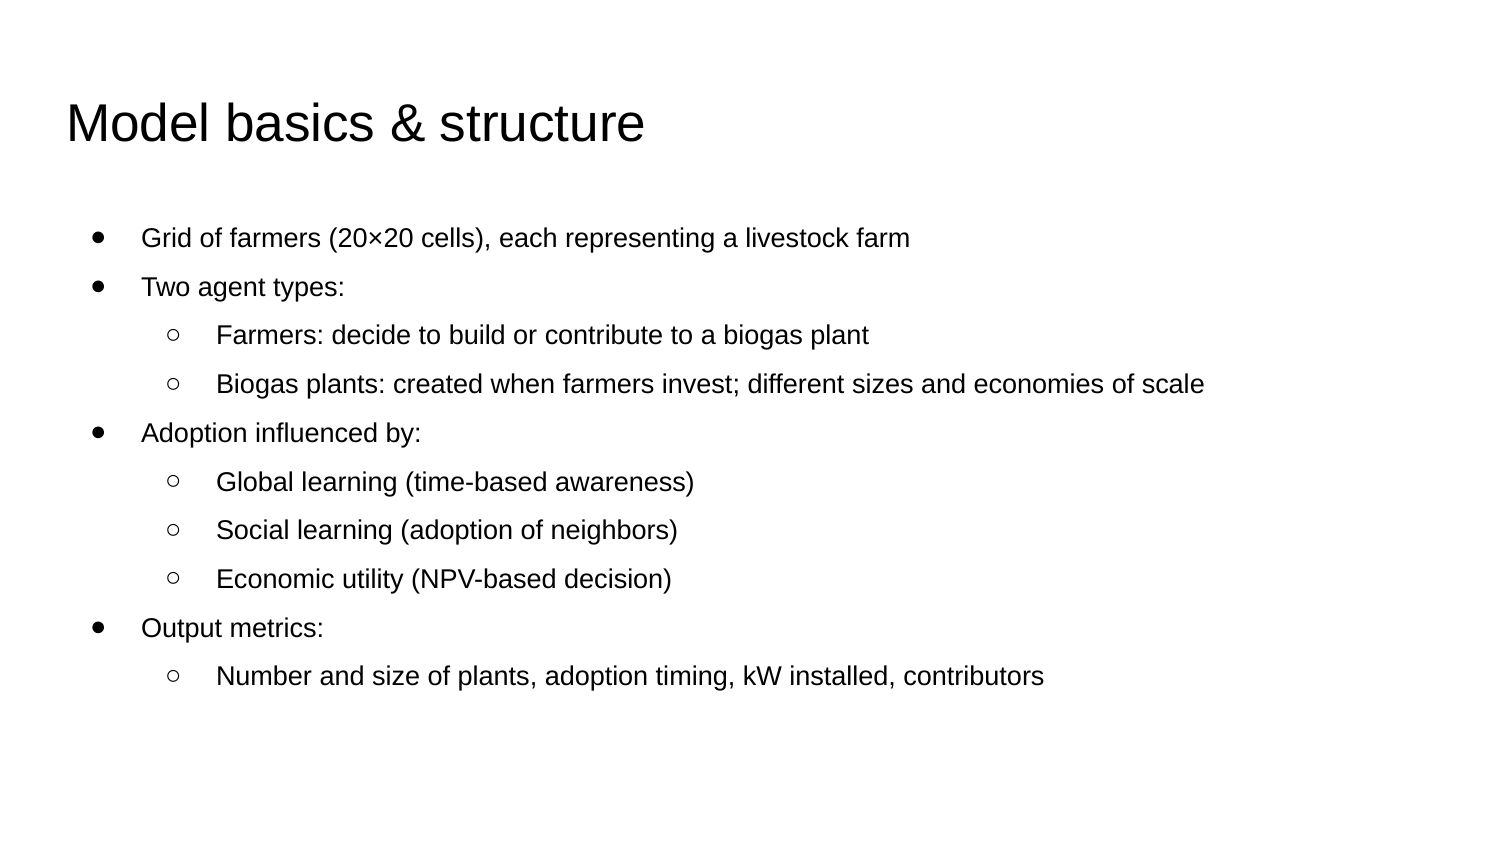

# Model basics & structure
Grid of farmers (20×20 cells), each representing a livestock farm
Two agent types:
Farmers: decide to build or contribute to a biogas plant
Biogas plants: created when farmers invest; different sizes and economies of scale
Adoption influenced by:
Global learning (time-based awareness)
Social learning (adoption of neighbors)
Economic utility (NPV-based decision)
Output metrics:
Number and size of plants, adoption timing, kW installed, contributors